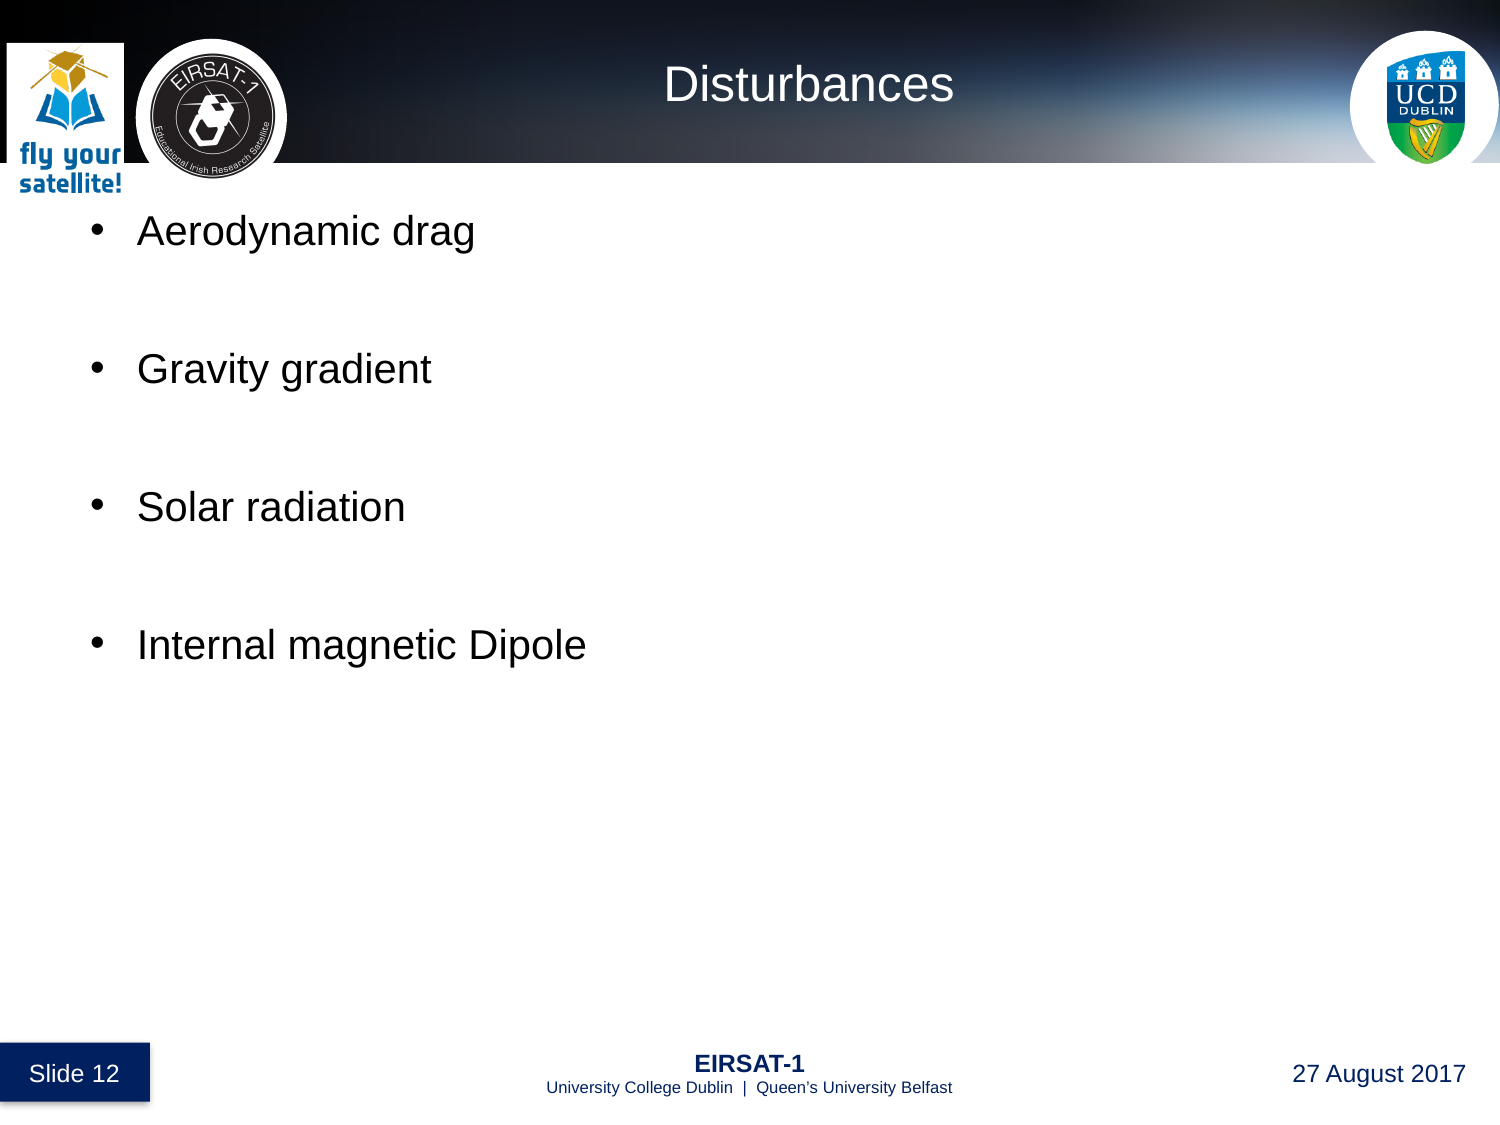

# Disturbances
Aerodynamic drag

Gravity gradient

Solar radiation

Internal magnetic Dipole

  Slide 12
EIRSAT-1
University College Dublin  |  Queen’s University Belfast
27 August 2017